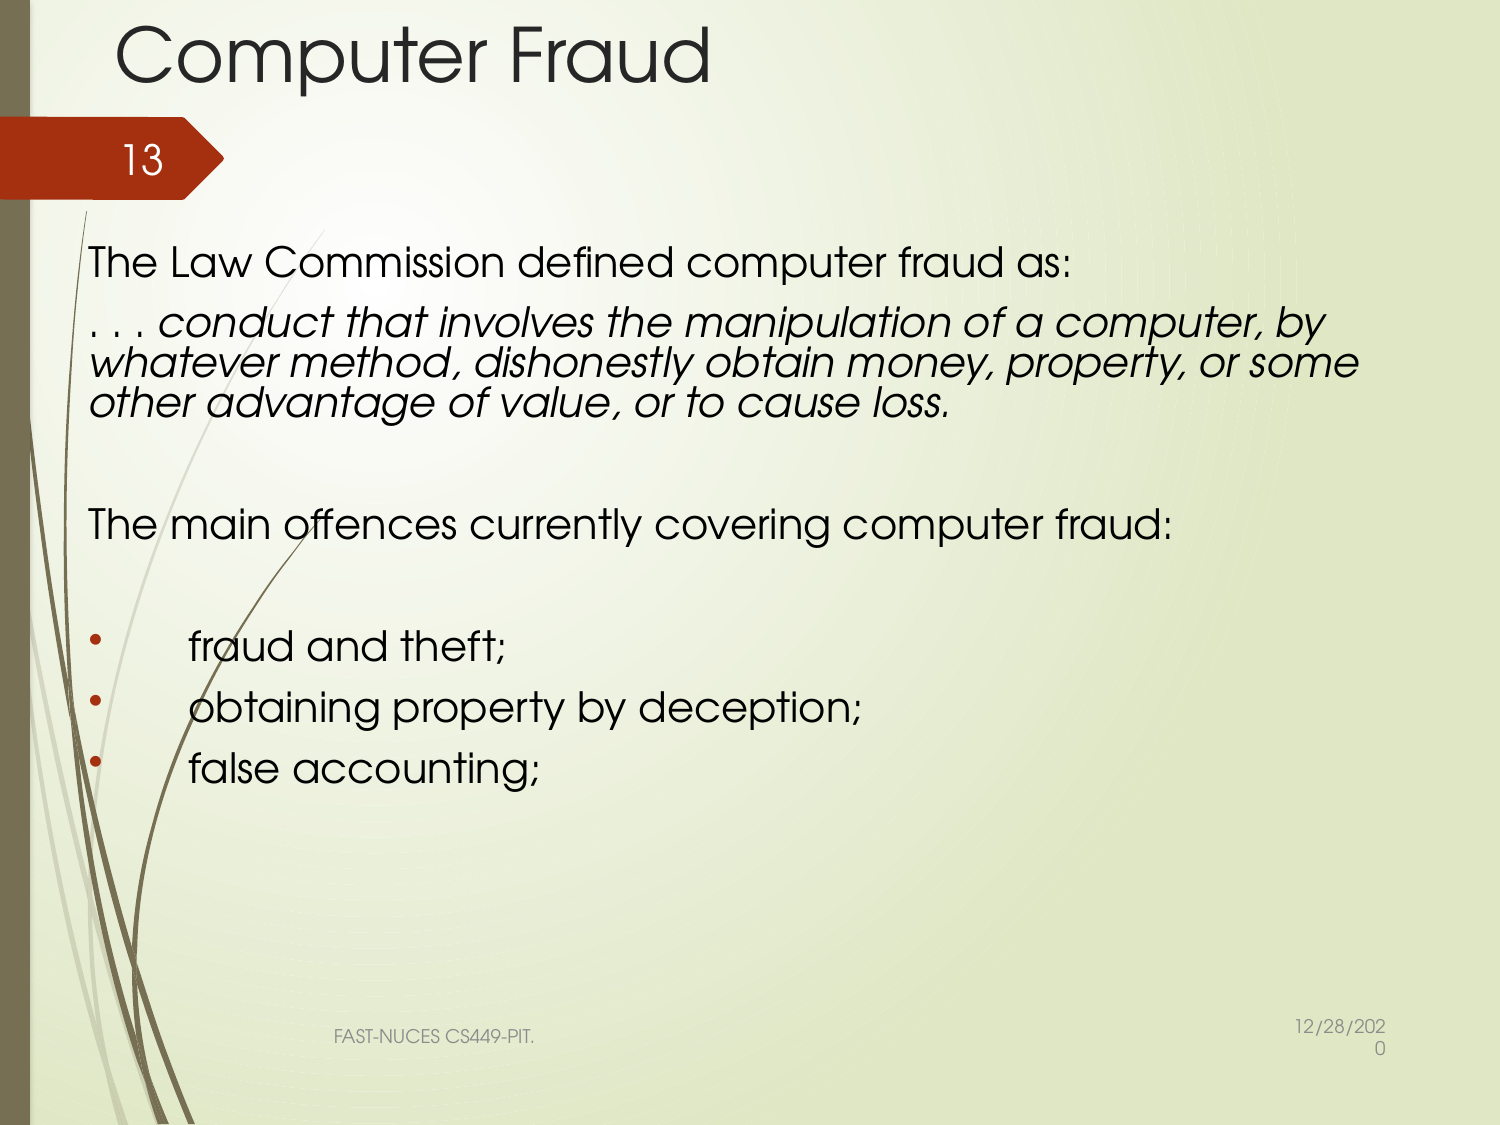

# Computer Fraud
13
The Law Commission defined computer fraud as:
. . . conduct that involves the manipulation of a computer, by whatever method, dishonestly obtain money, property, or some other advantage of value, or to cause loss.

The main offences currently covering computer fraud:

fraud and theft;
obtaining property by deception;
false accounting;
12/28/2020
FAST-NUCES CS449-PIT.